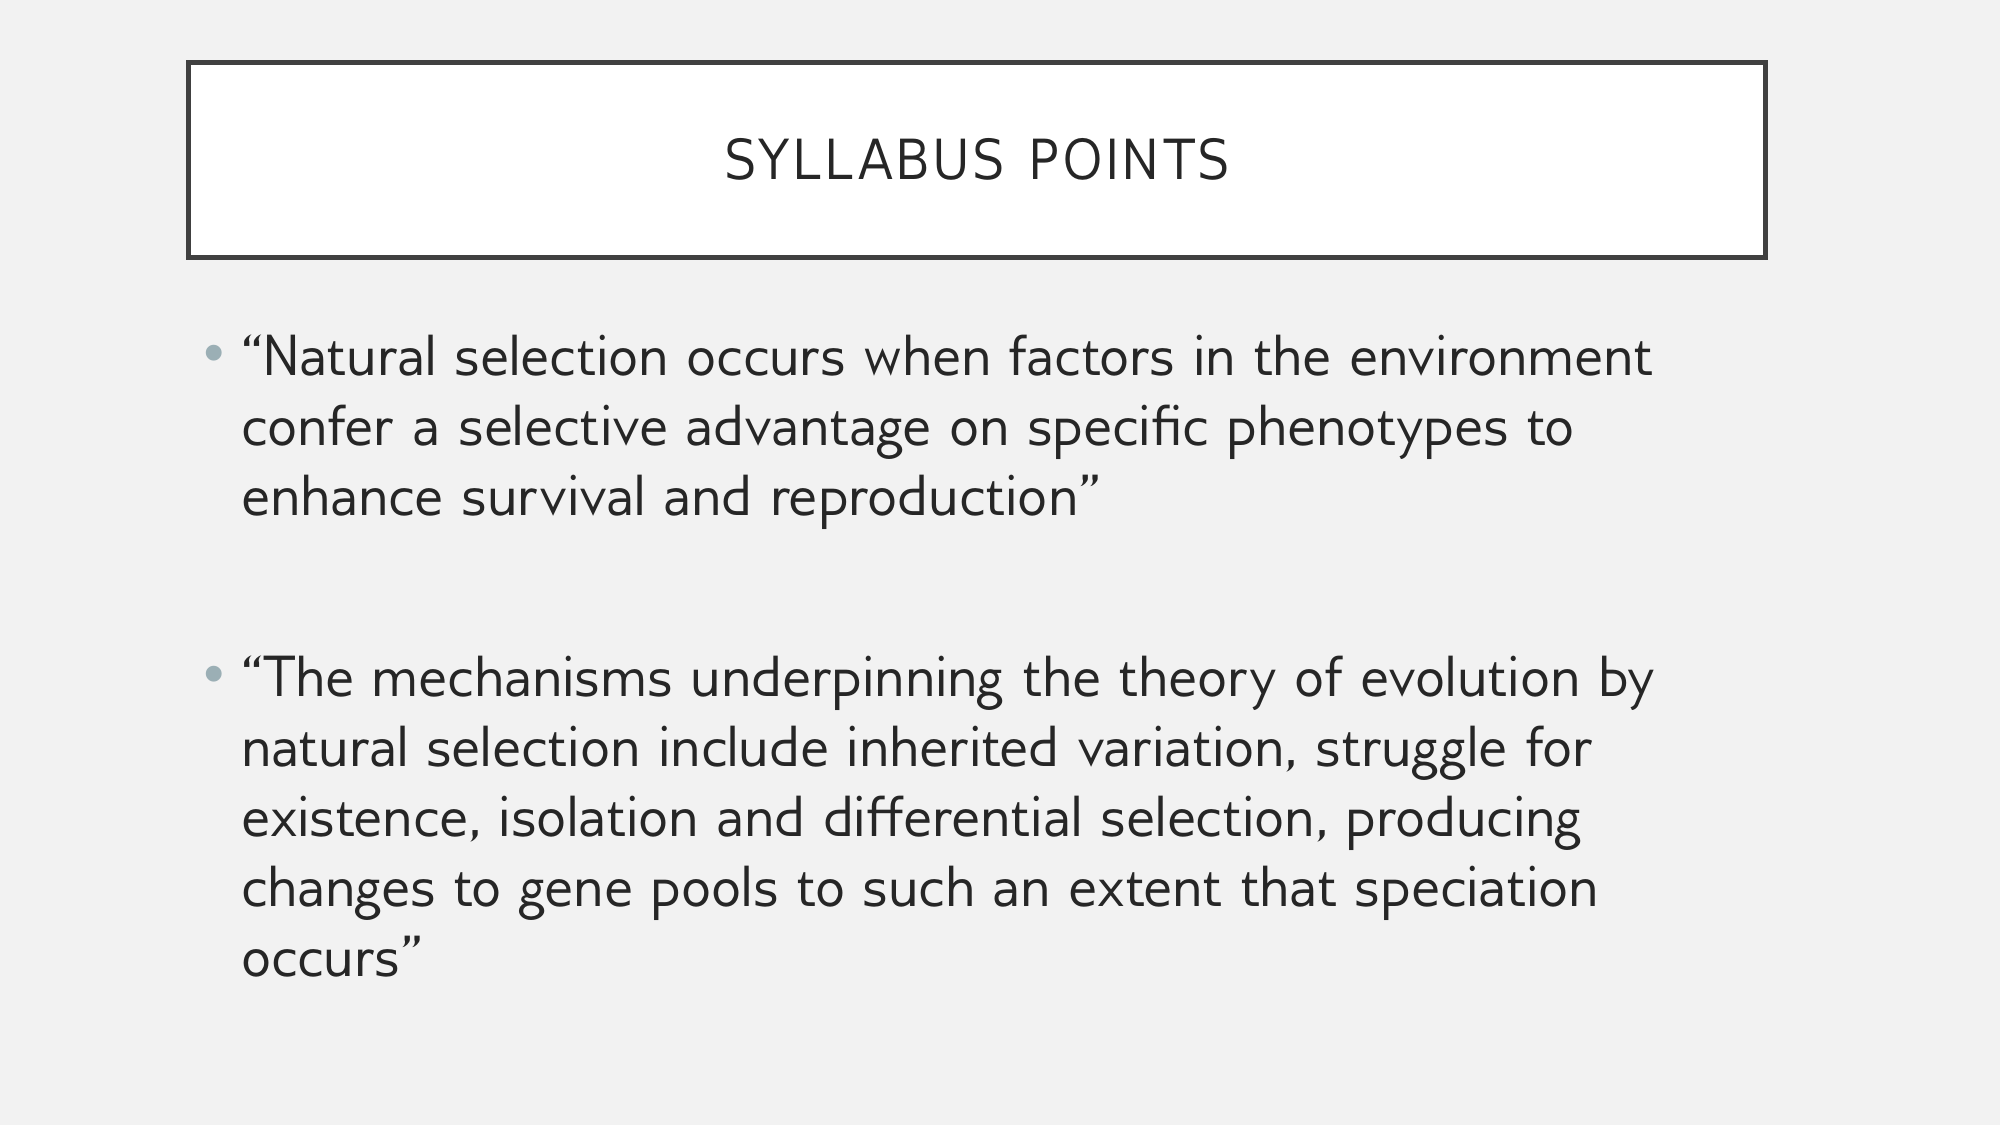

# Syllabus Points
“Natural selection occurs when factors in the environment confer a selective advantage on specific phenotypes to enhance survival and reproduction”

“The mechanisms underpinning the theory of evolution by natural selection include inherited variation, struggle for existence, isolation and differential selection, producing changes to gene pools to such an extent that speciation occurs”